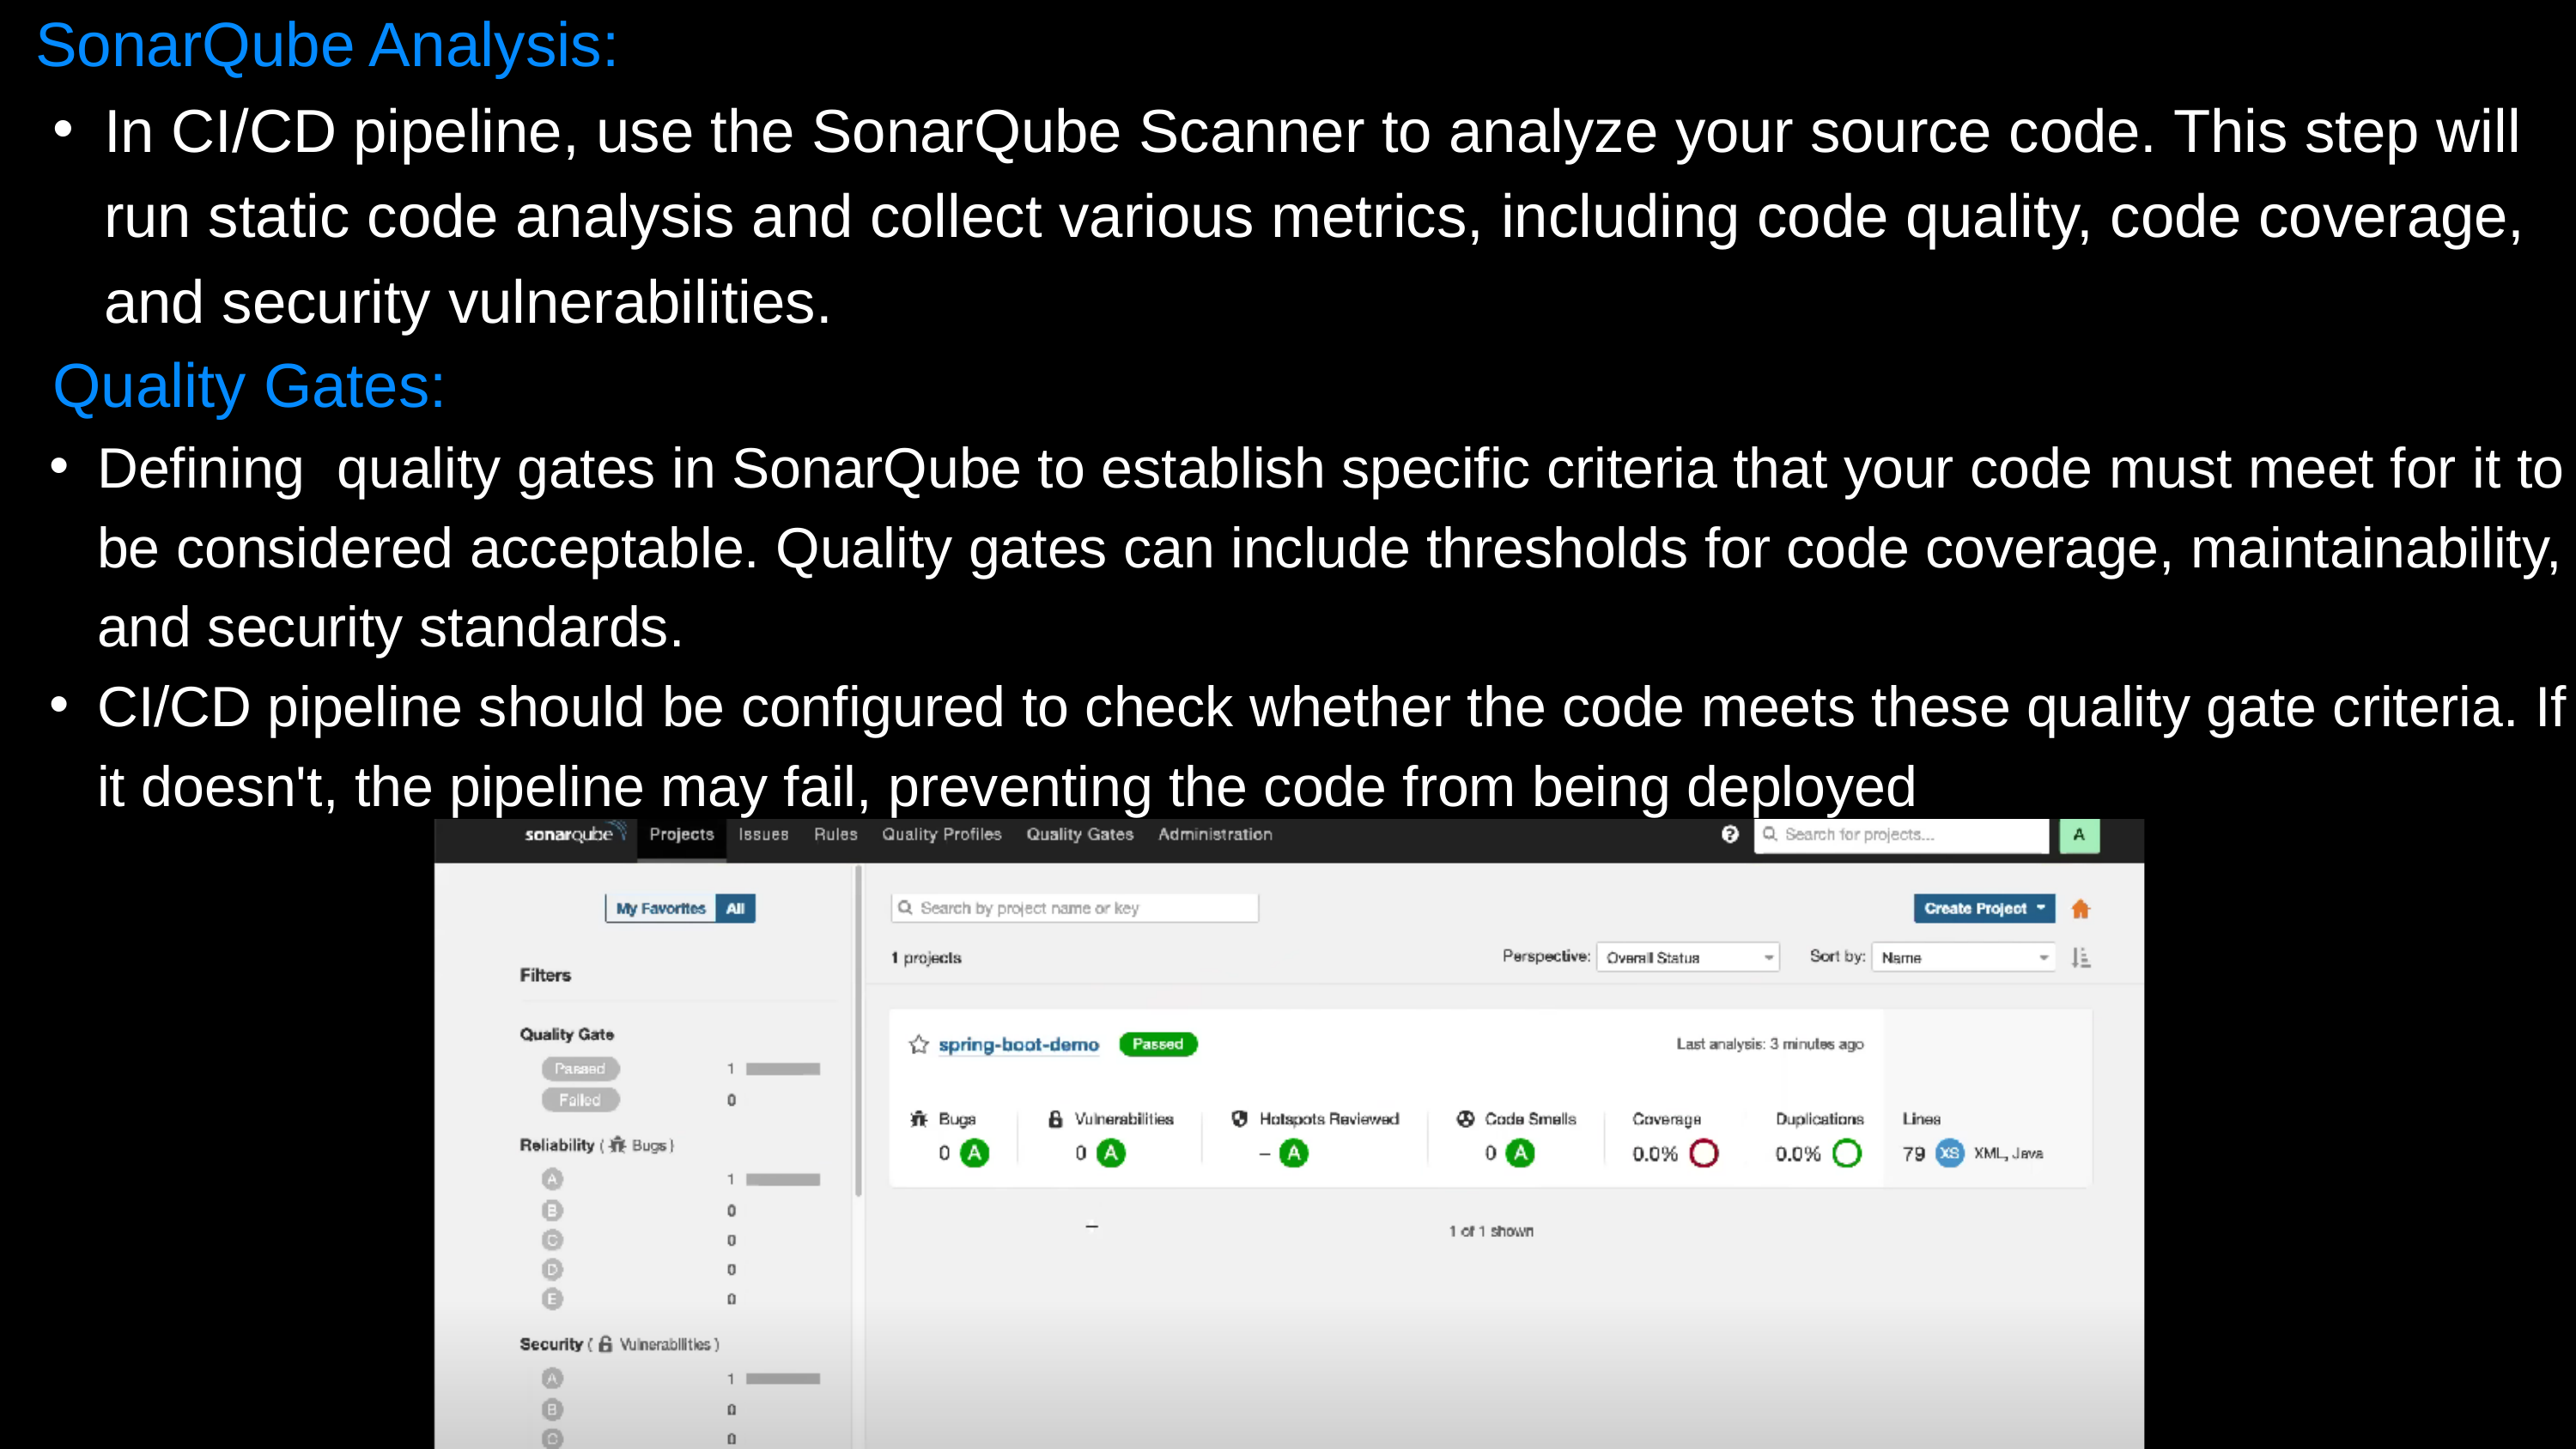

SonarQube Analysis:
In CI/CD pipeline, use the SonarQube Scanner to analyze your source code. This step will run static code analysis and collect various metrics, including code quality, code coverage, and security vulnerabilities.

   Quality Gates:
Defining  quality gates in SonarQube to establish specific criteria that your code must meet for it to be considered acceptable. Quality gates can include thresholds for code coverage, maintainability, and security standards.
CI/CD pipeline should be configured to check whether the code meets these quality gate criteria. If it doesn't, the pipeline may fail, preventing the code from being deployed